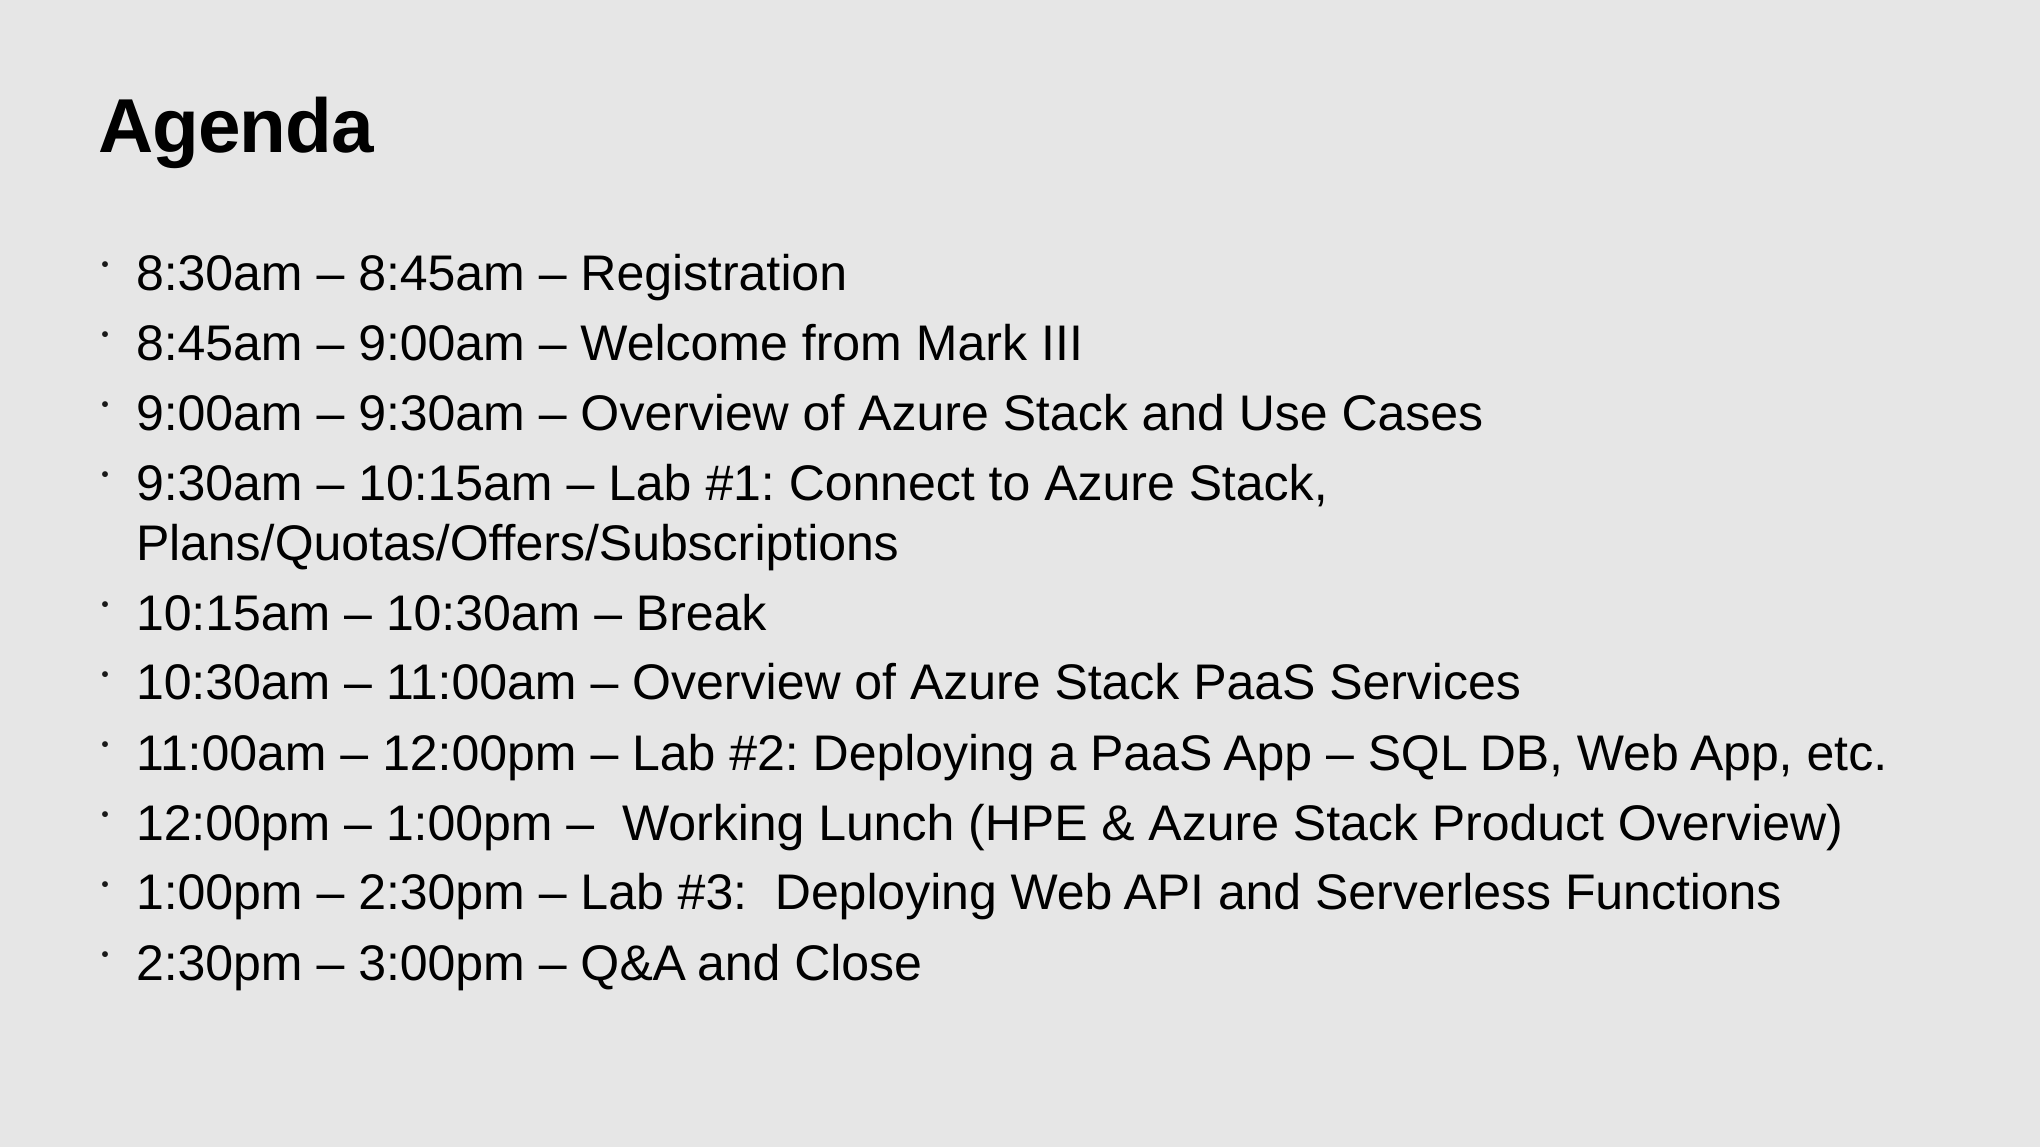

# Agenda
8:30am – 8:45am – Registration
8:45am – 9:00am – Welcome from Mark III
9:00am – 9:30am – Overview of Azure Stack and Use Cases
9:30am – 10:15am – Lab #1: Connect to Azure Stack, Plans/Quotas/Offers/Subscriptions
10:15am – 10:30am – Break
10:30am – 11:00am – Overview of Azure Stack PaaS Services
11:00am – 12:00pm – Lab #2: Deploying a PaaS App – SQL DB, Web App, etc.
12:00pm – 1:00pm –  Working Lunch (HPE & Azure Stack Product Overview)
1:00pm – 2:30pm – Lab #3:  Deploying Web API and Serverless Functions
2:30pm – 3:00pm – Q&A and Close